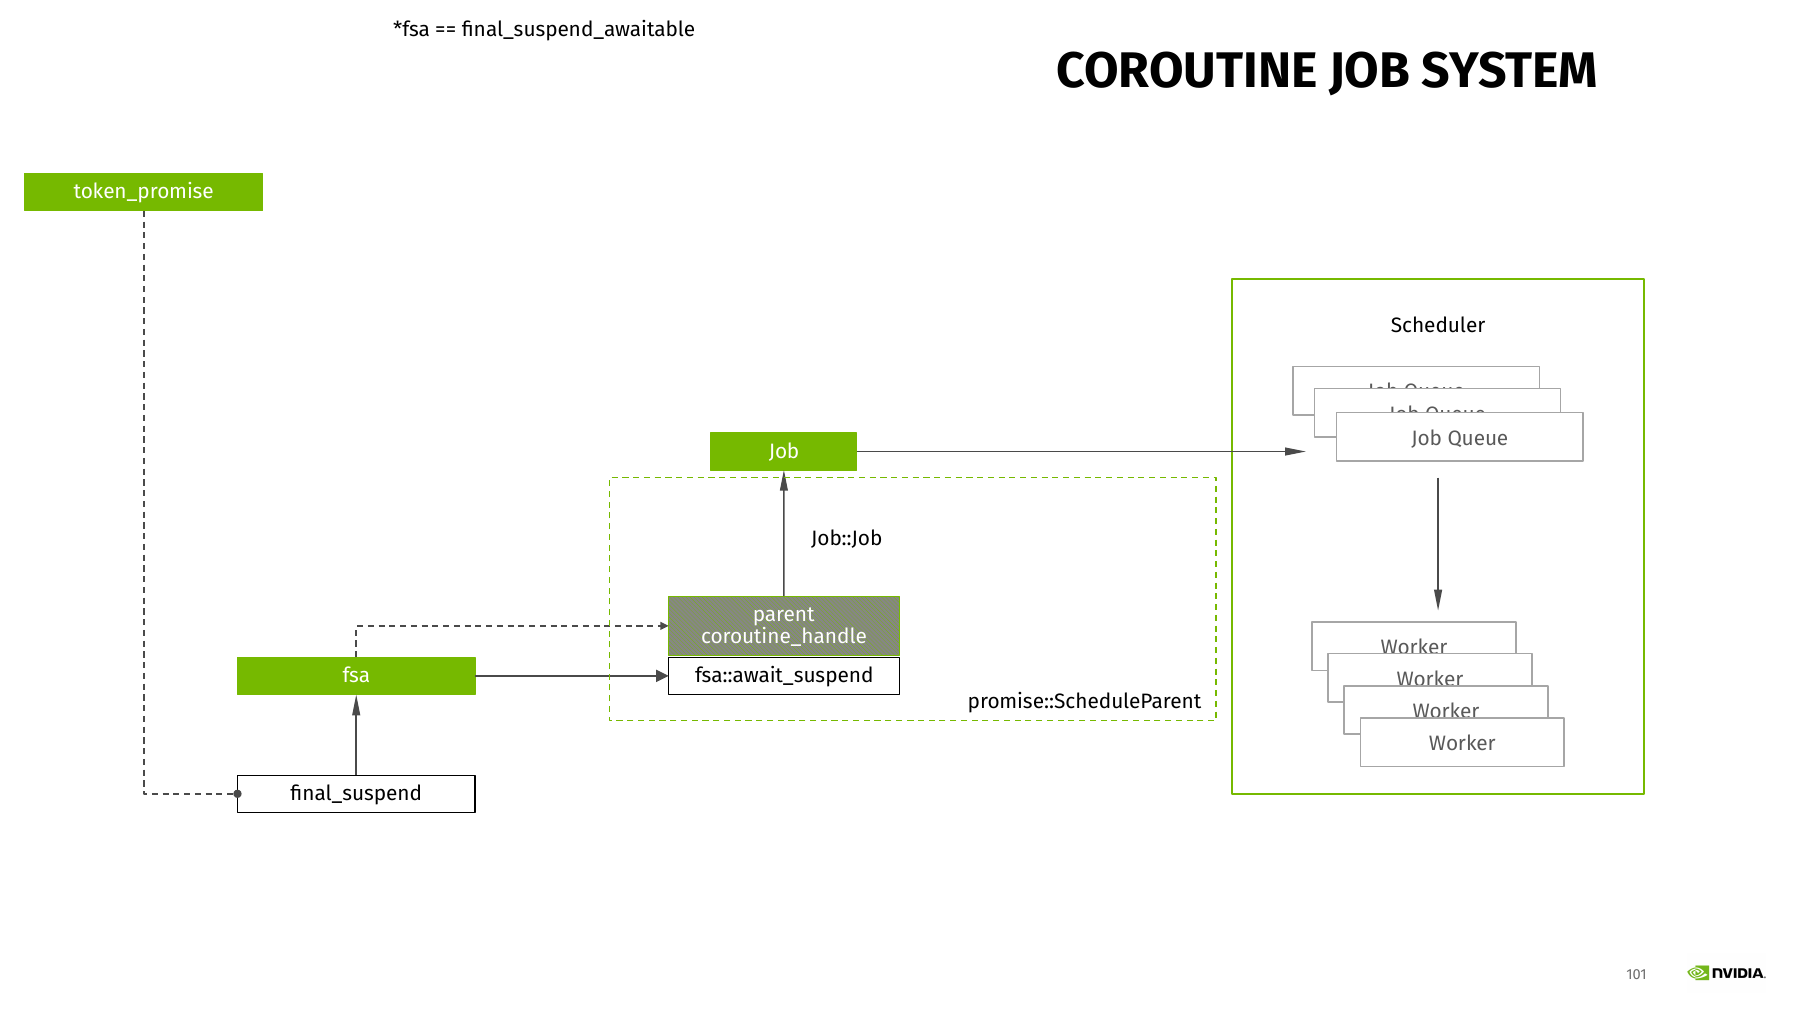

# Coroutine Job system
*fsa == final_suspend_awaitable
token_promise

Scheduler
Job Queue
Job Queue
Job Queue
Job
promise::ScheduleParent
Job::Job
parent coroutine_handle
Worker
Worker
Worker
Worker
fsa
fsa::await_suspend
final_suspend